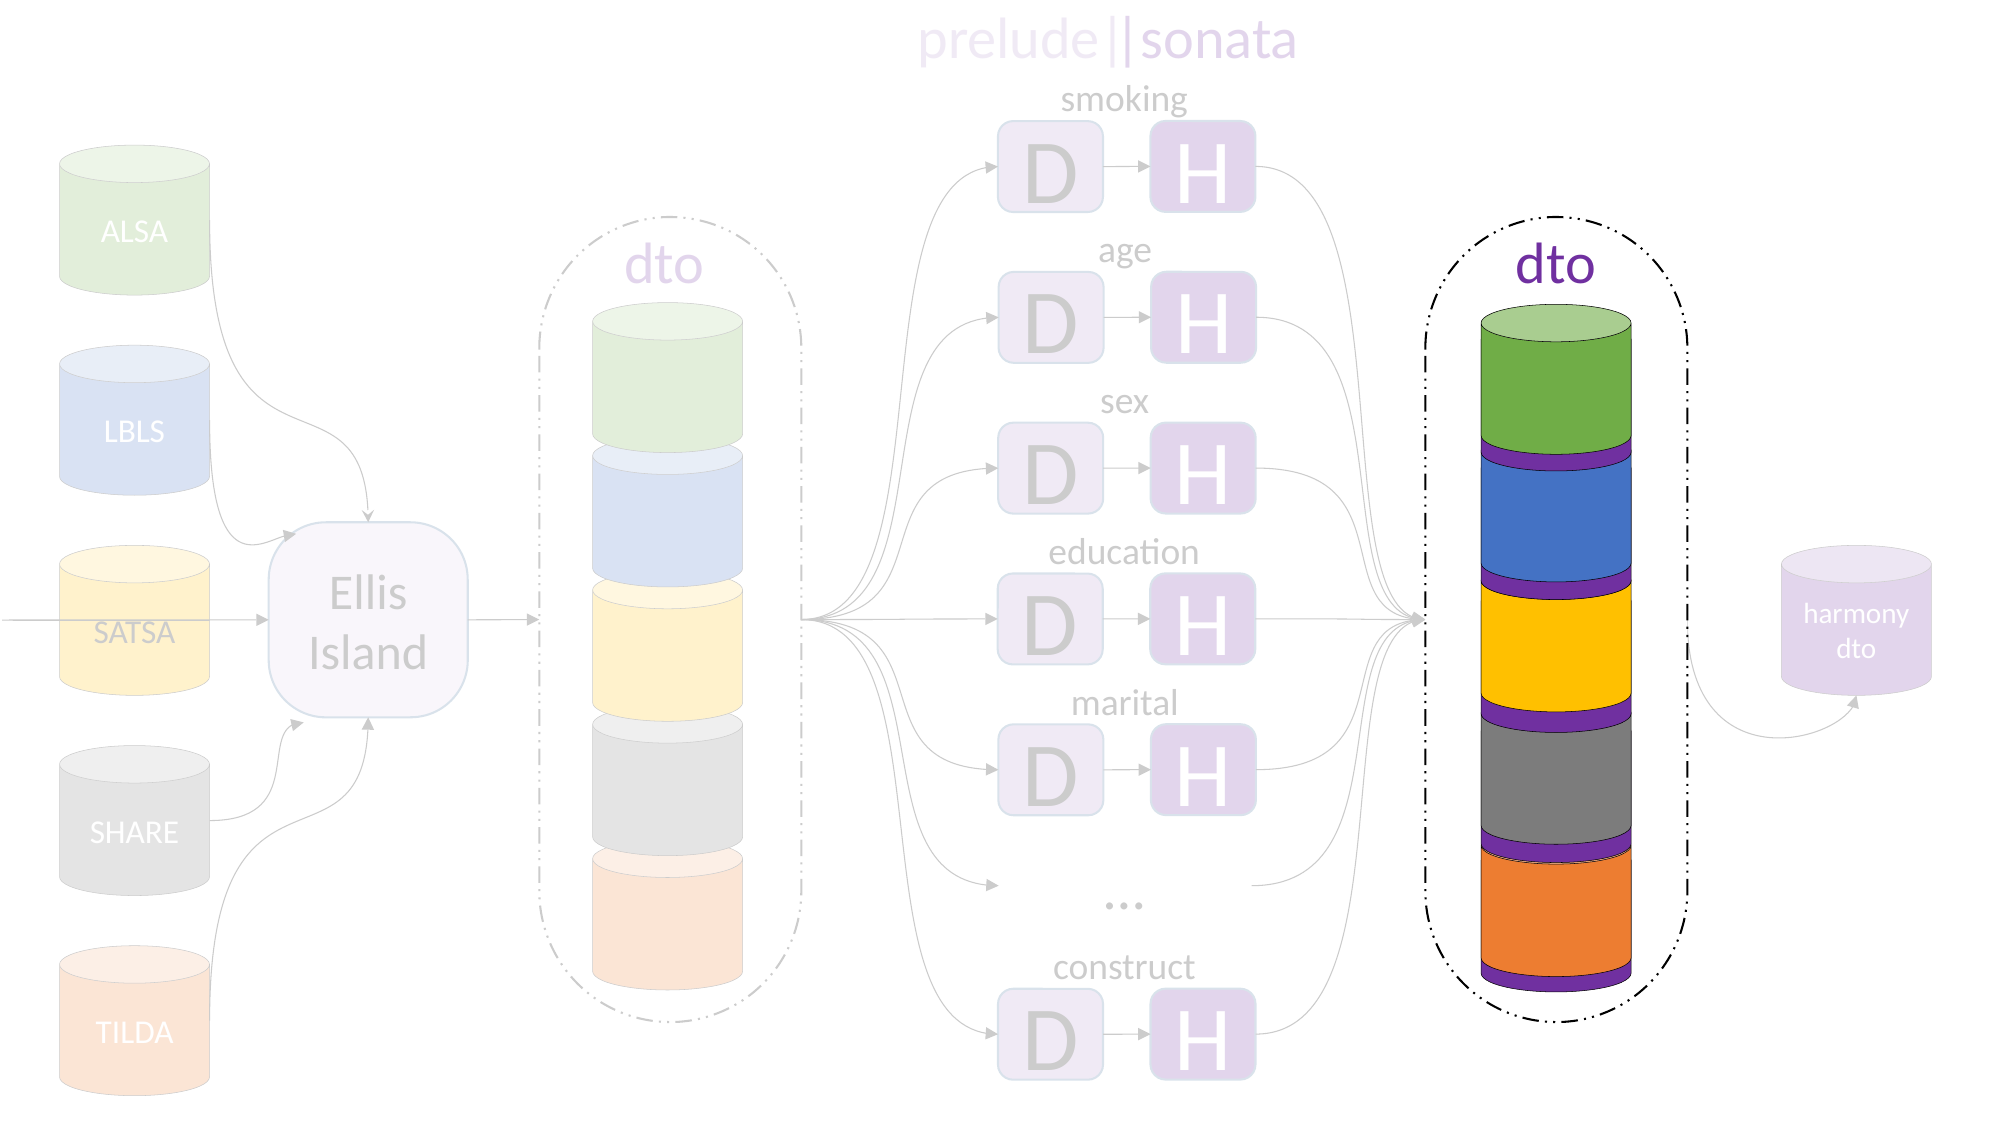

prelude|
|sonata
smoking
H
D
ALSA
dto
dto

age
H
D

LBLS
sex
H
D
education
H
D
Ellis
Island
SATSA
harmony
dto
marital
H
D
SHARE
…
construct
H
D
TILDA